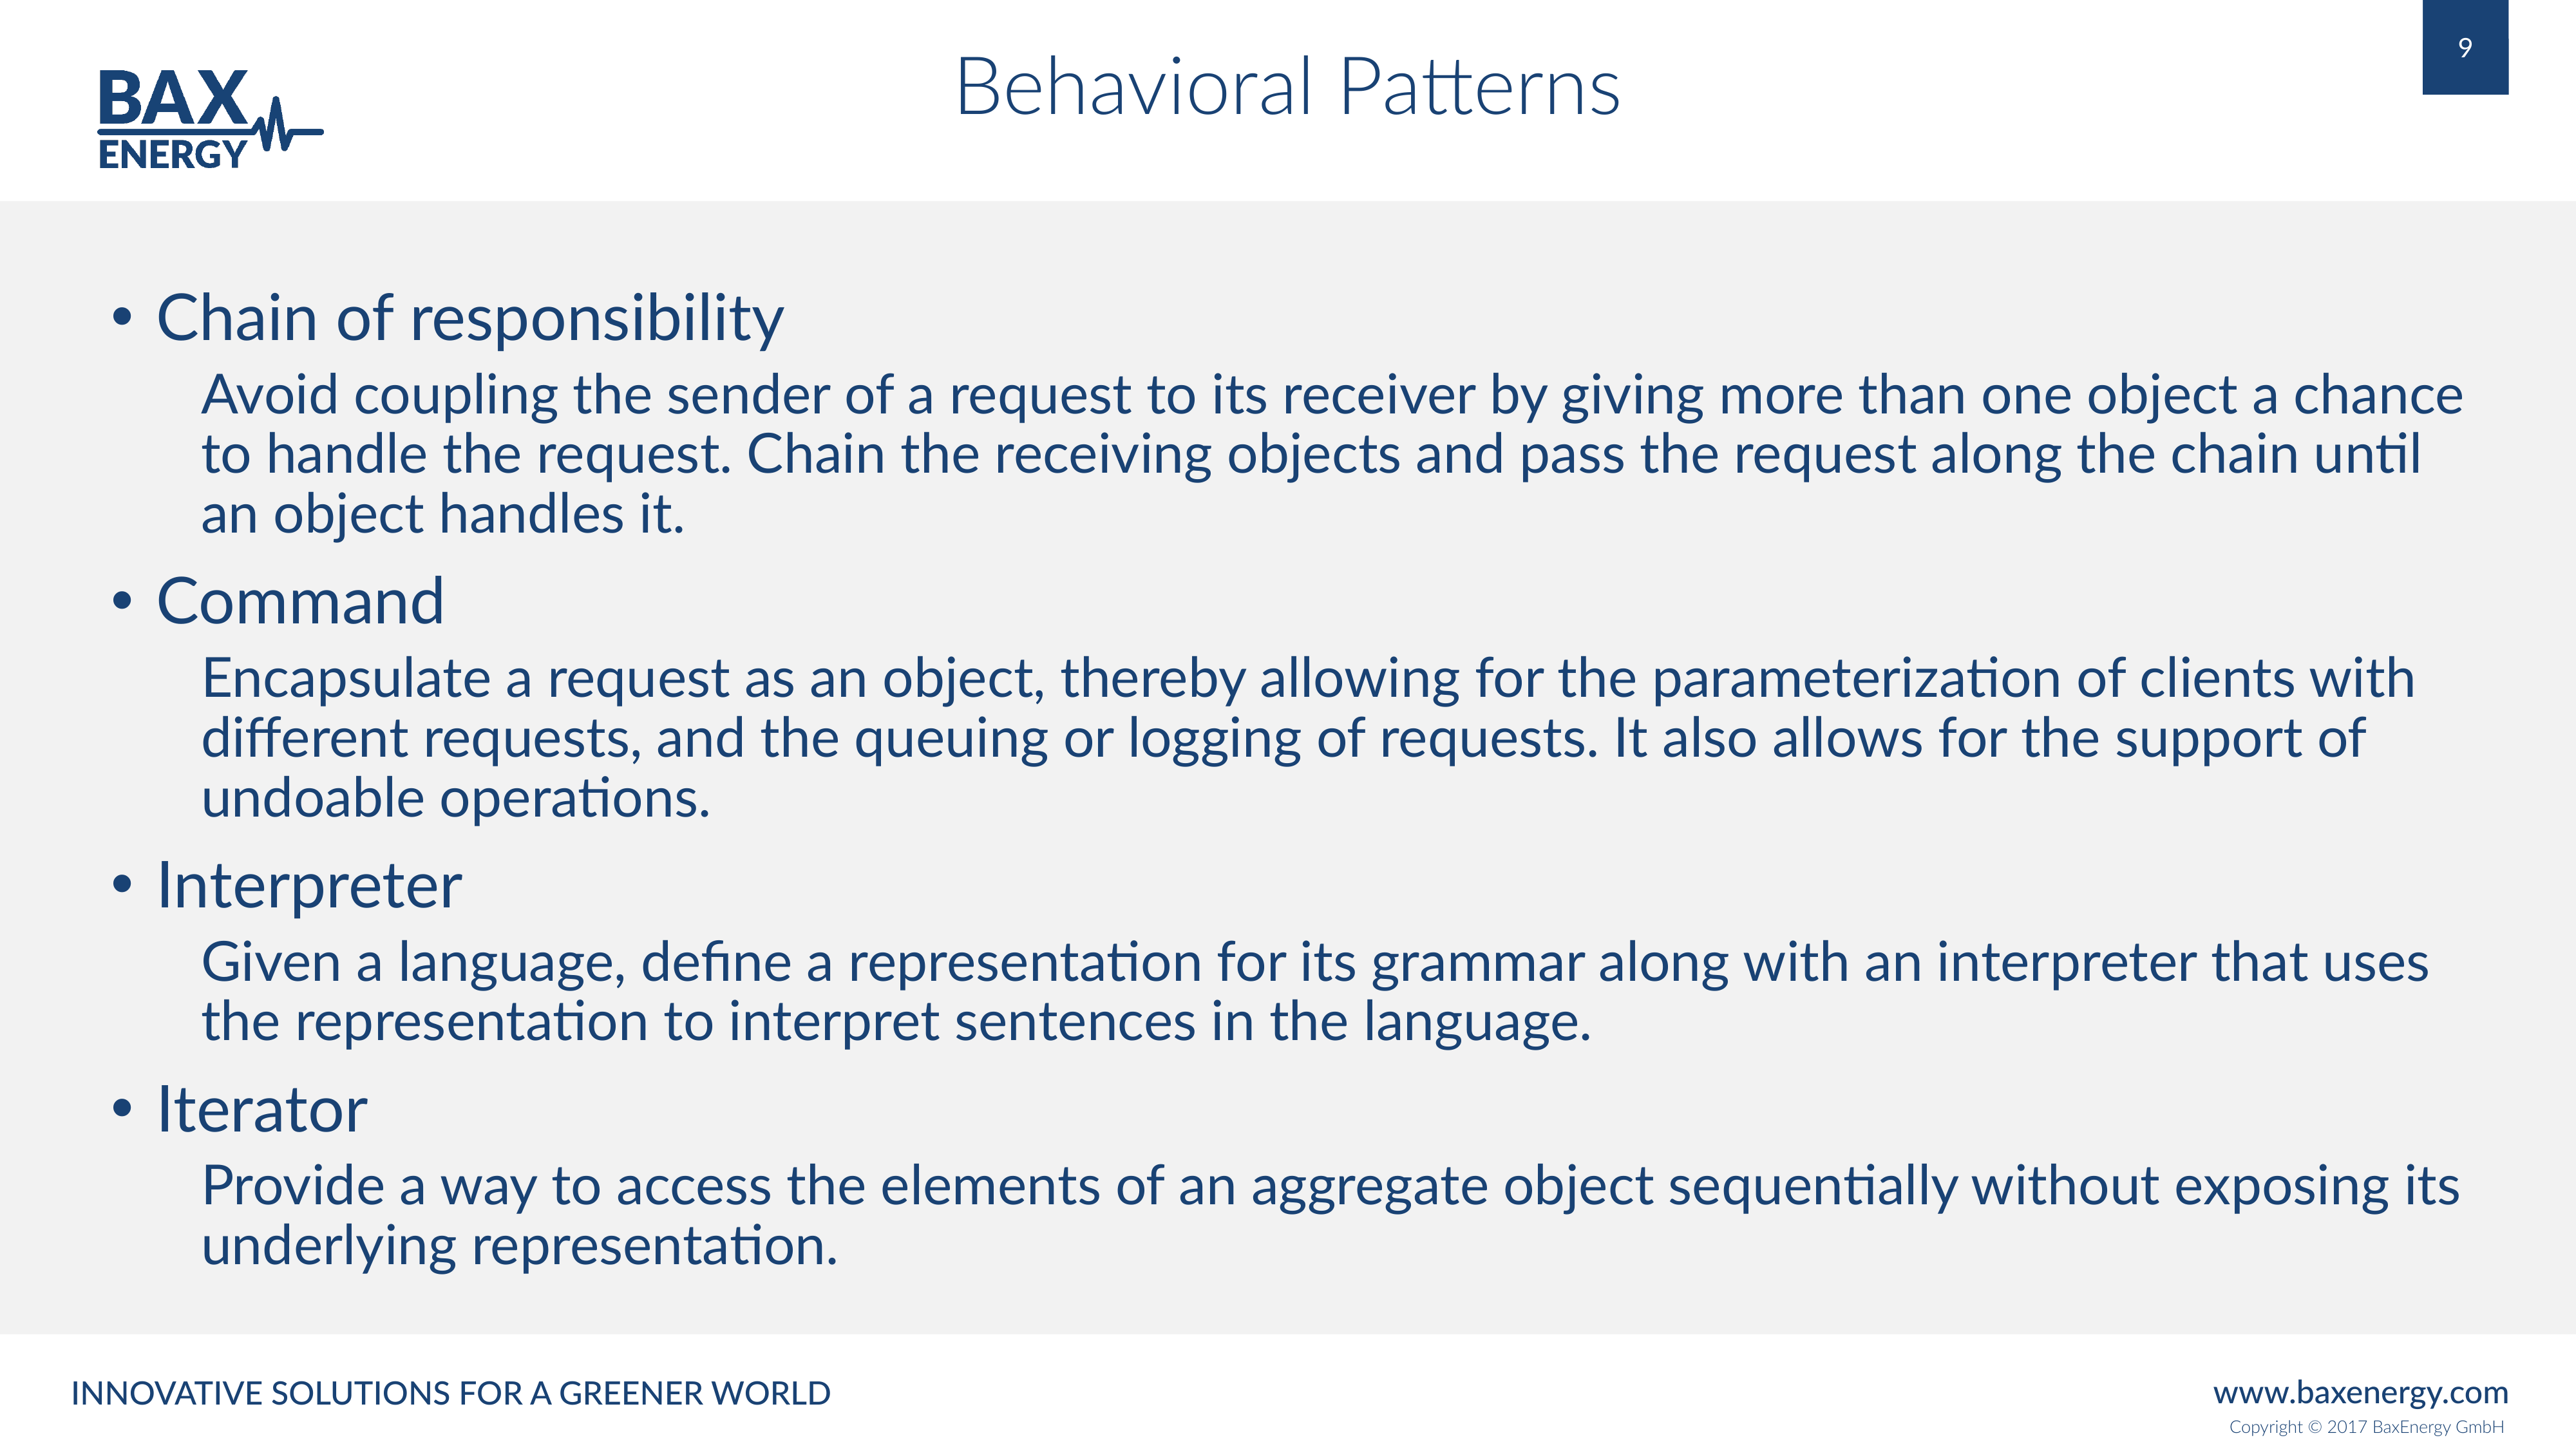

Behavioral Patterns
Chain of responsibility
Avoid coupling the sender of a request to its receiver by giving more than one object a chance to handle the request. Chain the receiving objects and pass the request along the chain until an object handles it.
Command
Encapsulate a request as an object, thereby allowing for the parameterization of clients with different requests, and the queuing or logging of requests. It also allows for the support of undoable operations.
Interpreter
Given a language, define a representation for its grammar along with an interpreter that uses the representation to interpret sentences in the language.
Iterator
Provide a way to access the elements of an aggregate object sequentially without exposing its underlying representation.